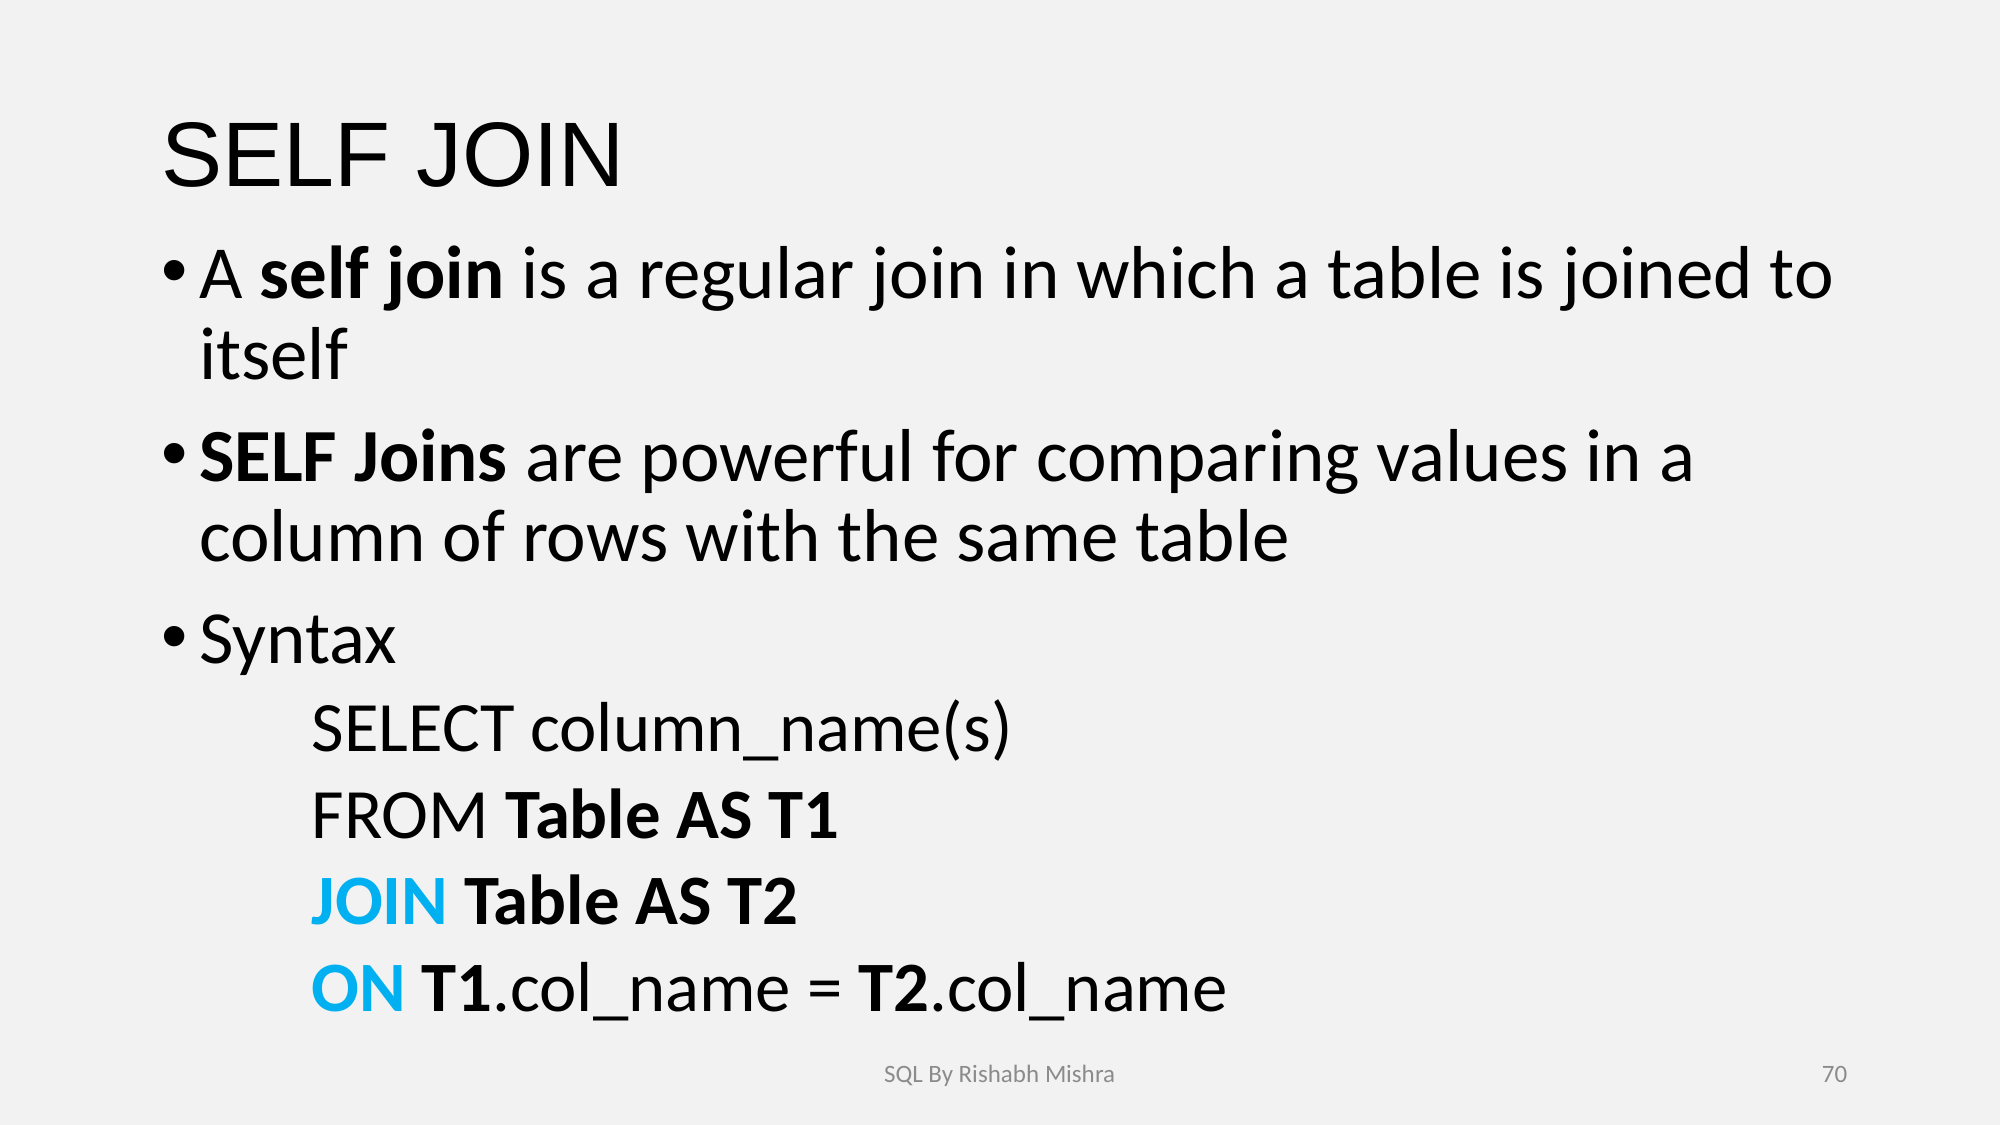

# SELF JOIN
A self join is a regular join in which a table is joined to itself
SELF Joins are powerful for comparing values in a column of rows with the same table
Syntax
SELECT column_name(s)
FROM Table AS T1
JOIN Table AS T2
ON T1.col_name = T2.col_name
SQL By Rishabh Mishra
70